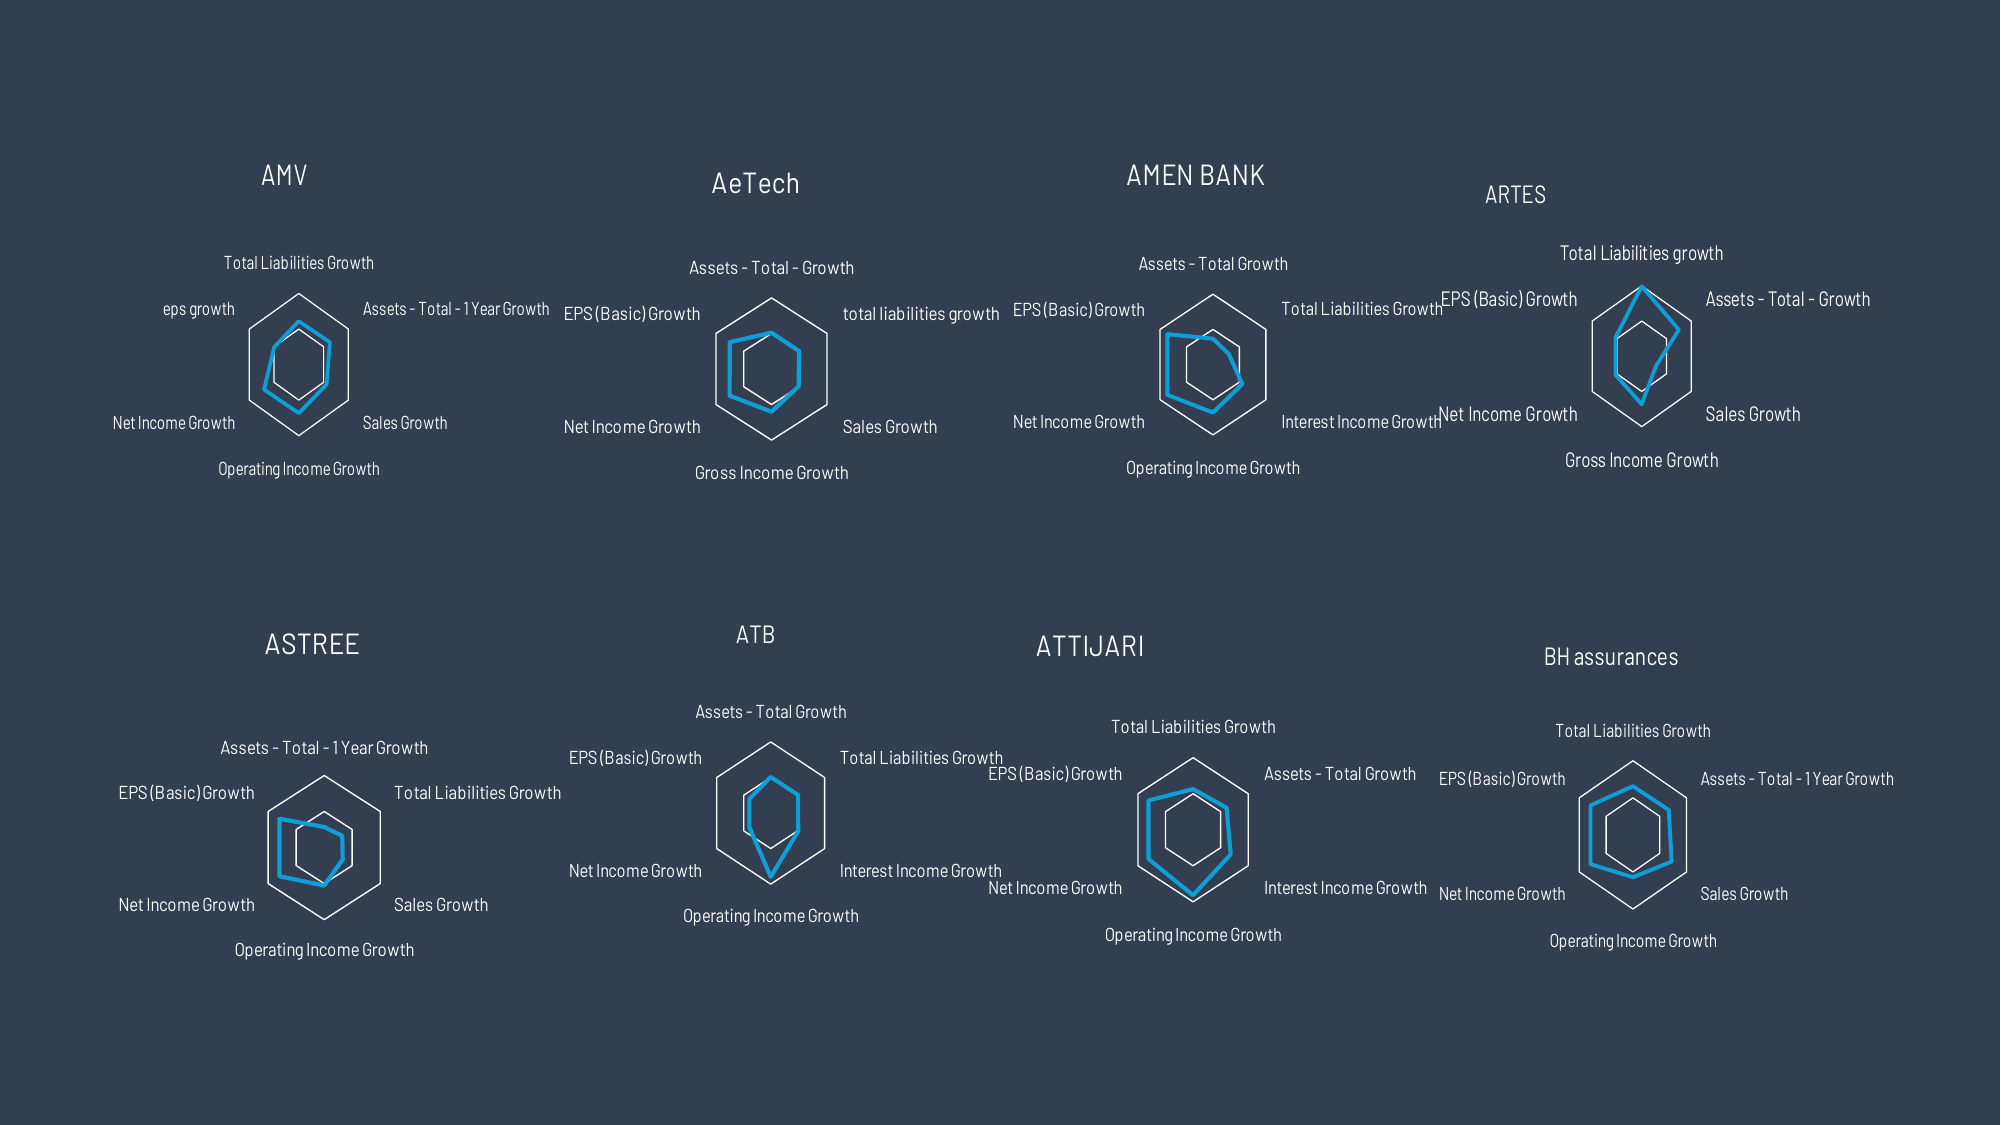

### Chart: AMV

| Category |  |
|---|---|
| Total Liabilities Growth | 0.110375 |
| Assets - Total - 1 Year Growth | 0.126425 |
| Sales Growth | 0.061375 |
| Operating Income Growth | 0.18377500000000002 |
| Net Income Growth | 0.201275 |
| eps growth | -0.005774080471342209 |

### Chart: AMEN BANK

| Category |  |
|---|---|
| Assets - Total Growth | 0.036675 |
| Total Liabilities Growth | 0.02995 |
| Interest Income Growth | 0.055575 |
| Operating Income Growth | 0.06825 |
| Net Income Growth | 0.08630000000000002 |
| EPS (Basic) Growth | 0.08630000000000002 |

### Chart: ARTES

| Category |  |
|---|---|
| Total Liabilities growth | 0.09866556159415579 |
| Assets - Total - Growth | 0.050275 |
| Sales Growth | -0.042899999999999994 |
| Gross Income Growth | 0.036825 |
| Net Income Growth | 0.005649999999999995 |
| EPS (Basic) Growth | 0.005624999999999998 |

### Chart: AeTech

| Category |  |
|---|---|
| Assets - Total - Growth | 0.11074999999999999 |
| total liabilities growth | -0.015142580589425407 |
| Sales Growth | -0.12387500000000001 |
| Gross Income Growth | 1.01725 |
| Net Income Growth | 2.538325 |
| EPS (Basic) Growth | 2.537975 |

### Chart: ATB

| Category |  |
|---|---|
| Assets - Total Growth | 0.07105 |
| Total Liabilities Growth | 0.07365 |
| Interest Income Growth | 0.10692499999999999 |
| Operating Income Growth | 3.9797749999999996 |
| Net Income Growth | -1.031425 |
| EPS (Basic) Growth | -1.057475 |

### Chart: ATTIJARI

| Category |  |
|---|---|
| Total Liabilities Growth | 0.056400000000000006 |
| Assets - Total Growth | 0.06092500000000001 |
| Interest Income Growth | 0.068325 |
| Operating Income Growth | 0.09085 |
| Net Income Growth | 0.08092500000000001 |
| EPS (Basic) Growth | 0.08095000000000001 |

### Chart: ASTREE

| Category |  |
|---|---|
| Assets - Total - 1 Year Growth | 0.11384999999999999 |
| Total Liabilities Growth | 0.12917499999999998 |
| Sales Growth | 0.13219999999999998 |
| Operating Income Growth | 0.21075 |
| Net Income Growth | 0.3193 |
| EPS (Basic) Growth | 0.3193 |

### Chart: BH assurances

| Category |  |
|---|---|
| Total Liabilities Growth | 0.1315 |
| Assets - Total - 1 Year Growth | 0.133825 |
| Sales Growth | 0.144525 |
| Operating Income Growth | 0.114225 |
| Net Income Growth | 0.15835 |
| EPS (Basic) Growth | 0.15835 |